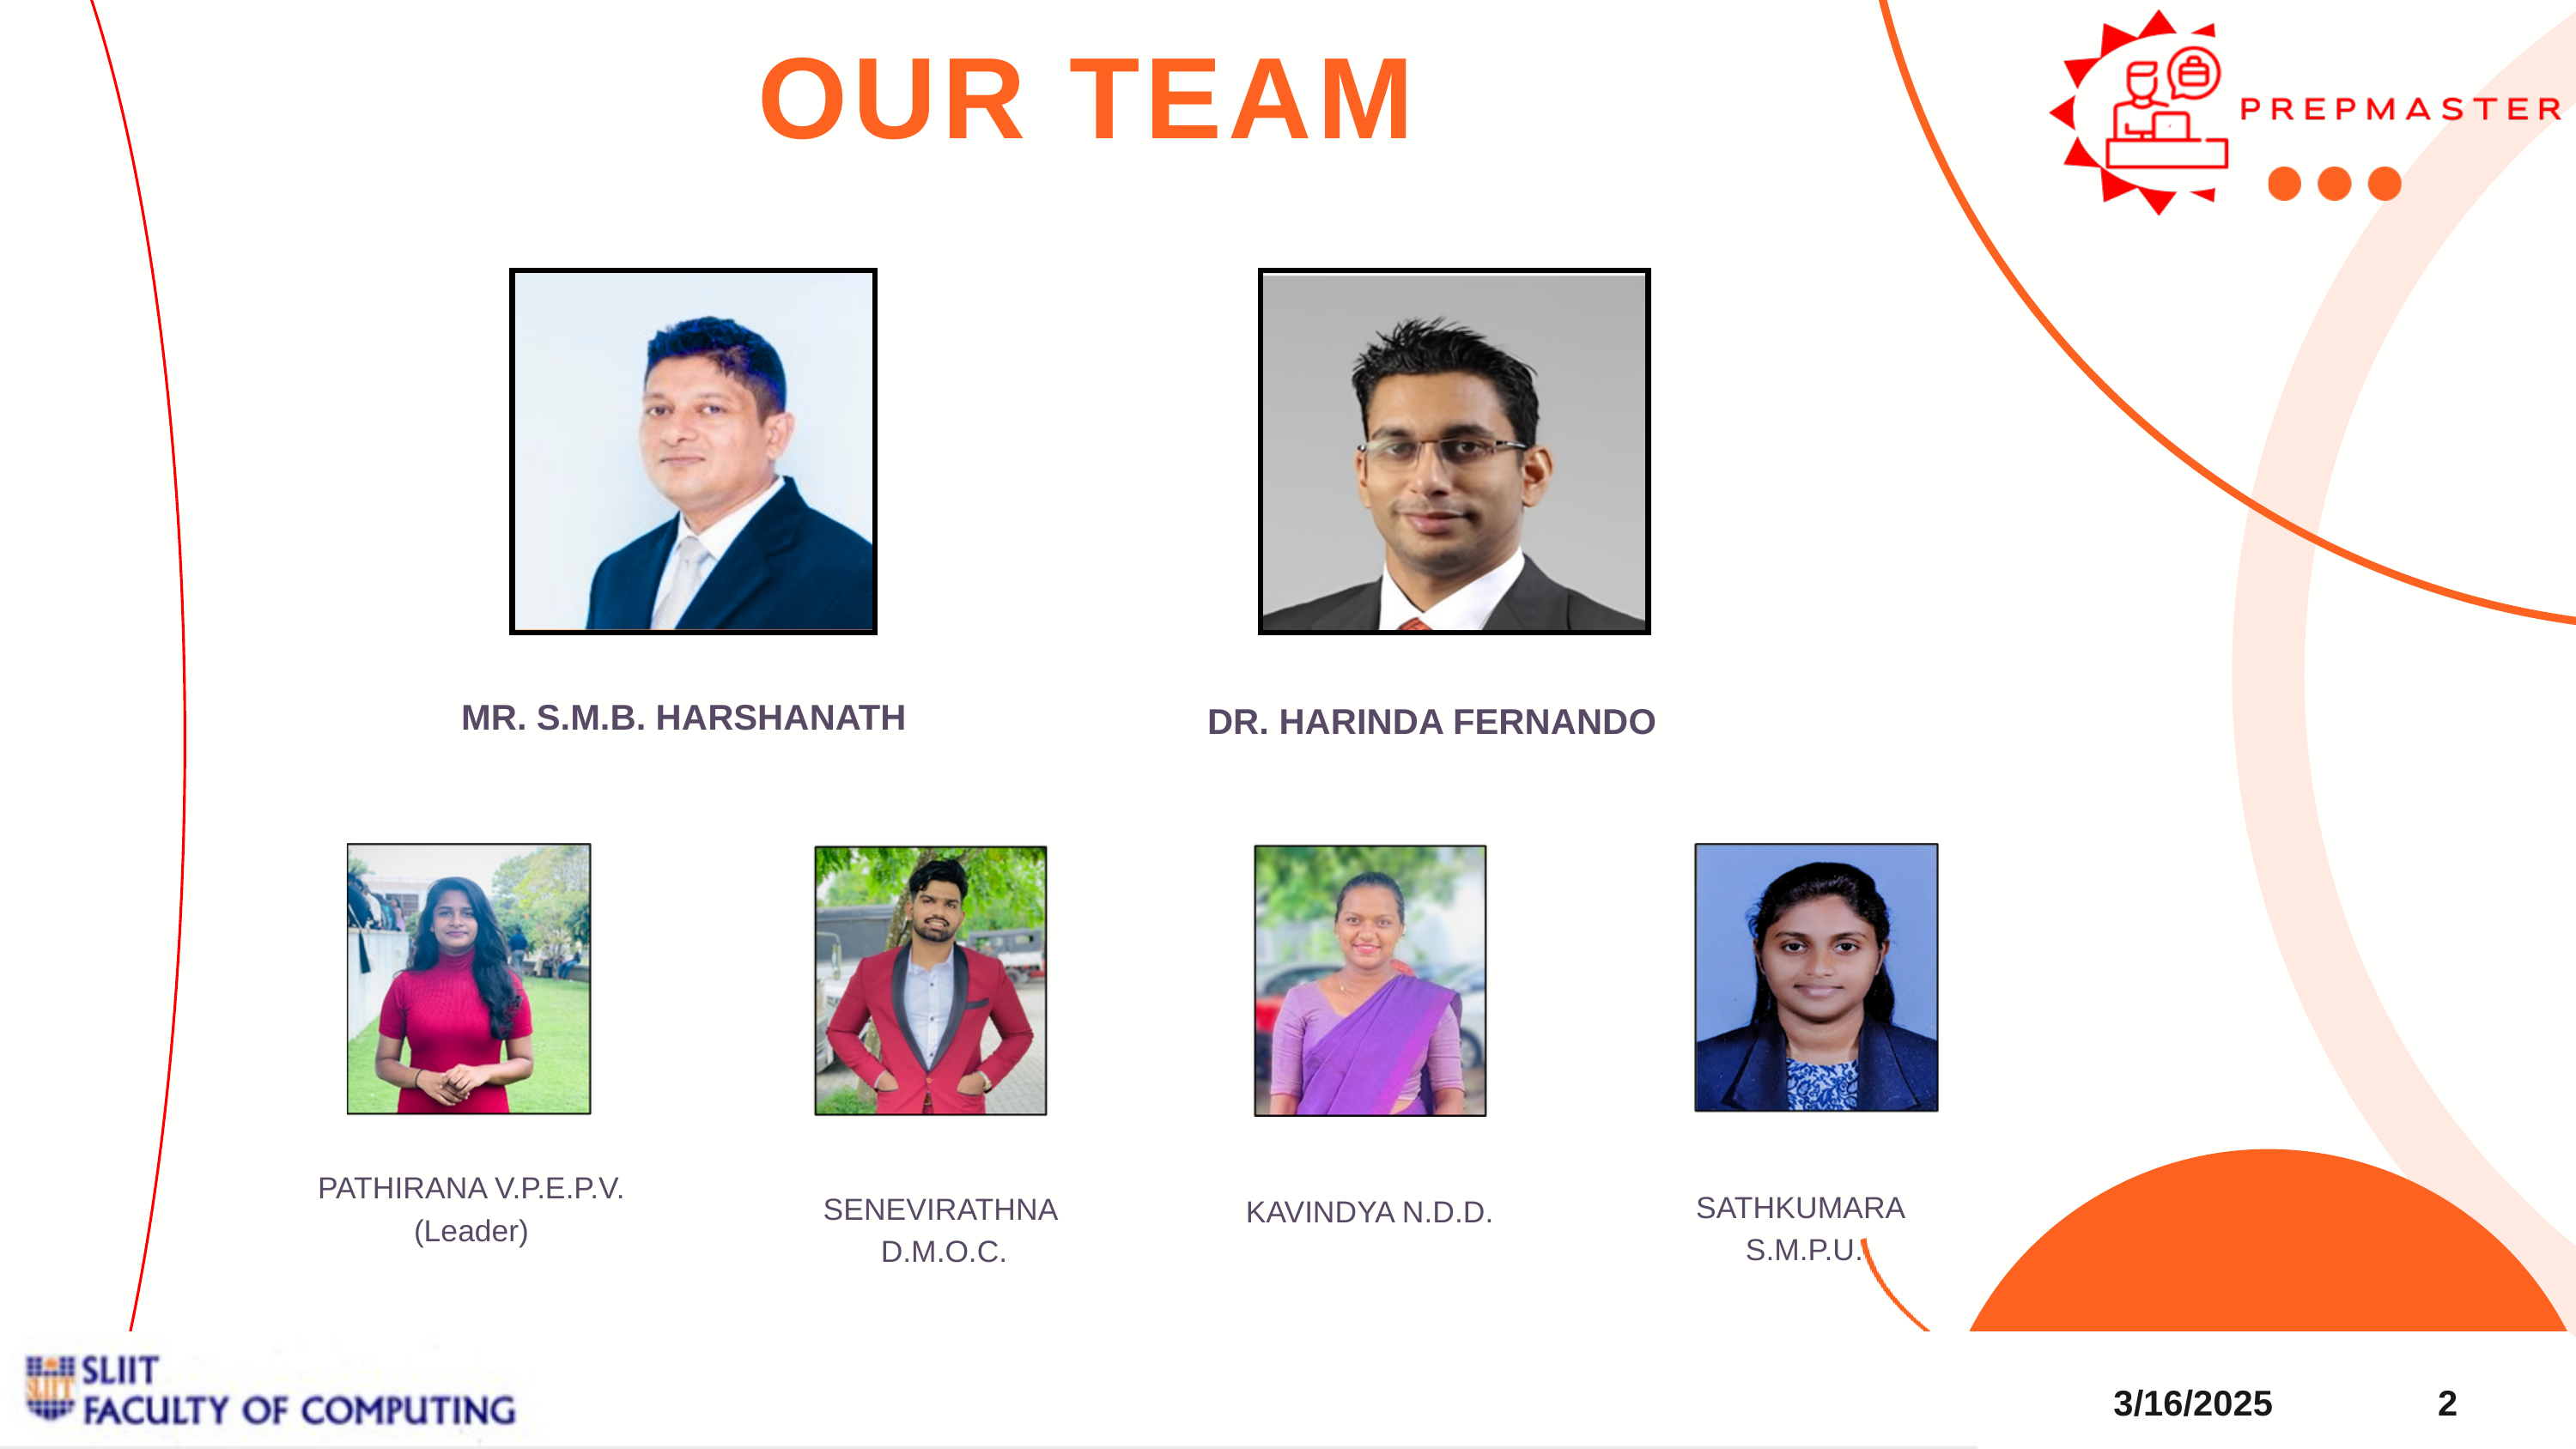

OUR TEAM

MR. S.M.B. HARSHANATH

DR. HARINDA FERNANDO

PATHIRANA V.P.E.P.V.
(Leader)

SATHKUMARA
S.M.P.U.

SENEVIRATHNA
D.M.O.C.
KAVINDYA N.D.D.

3/16/2025
2